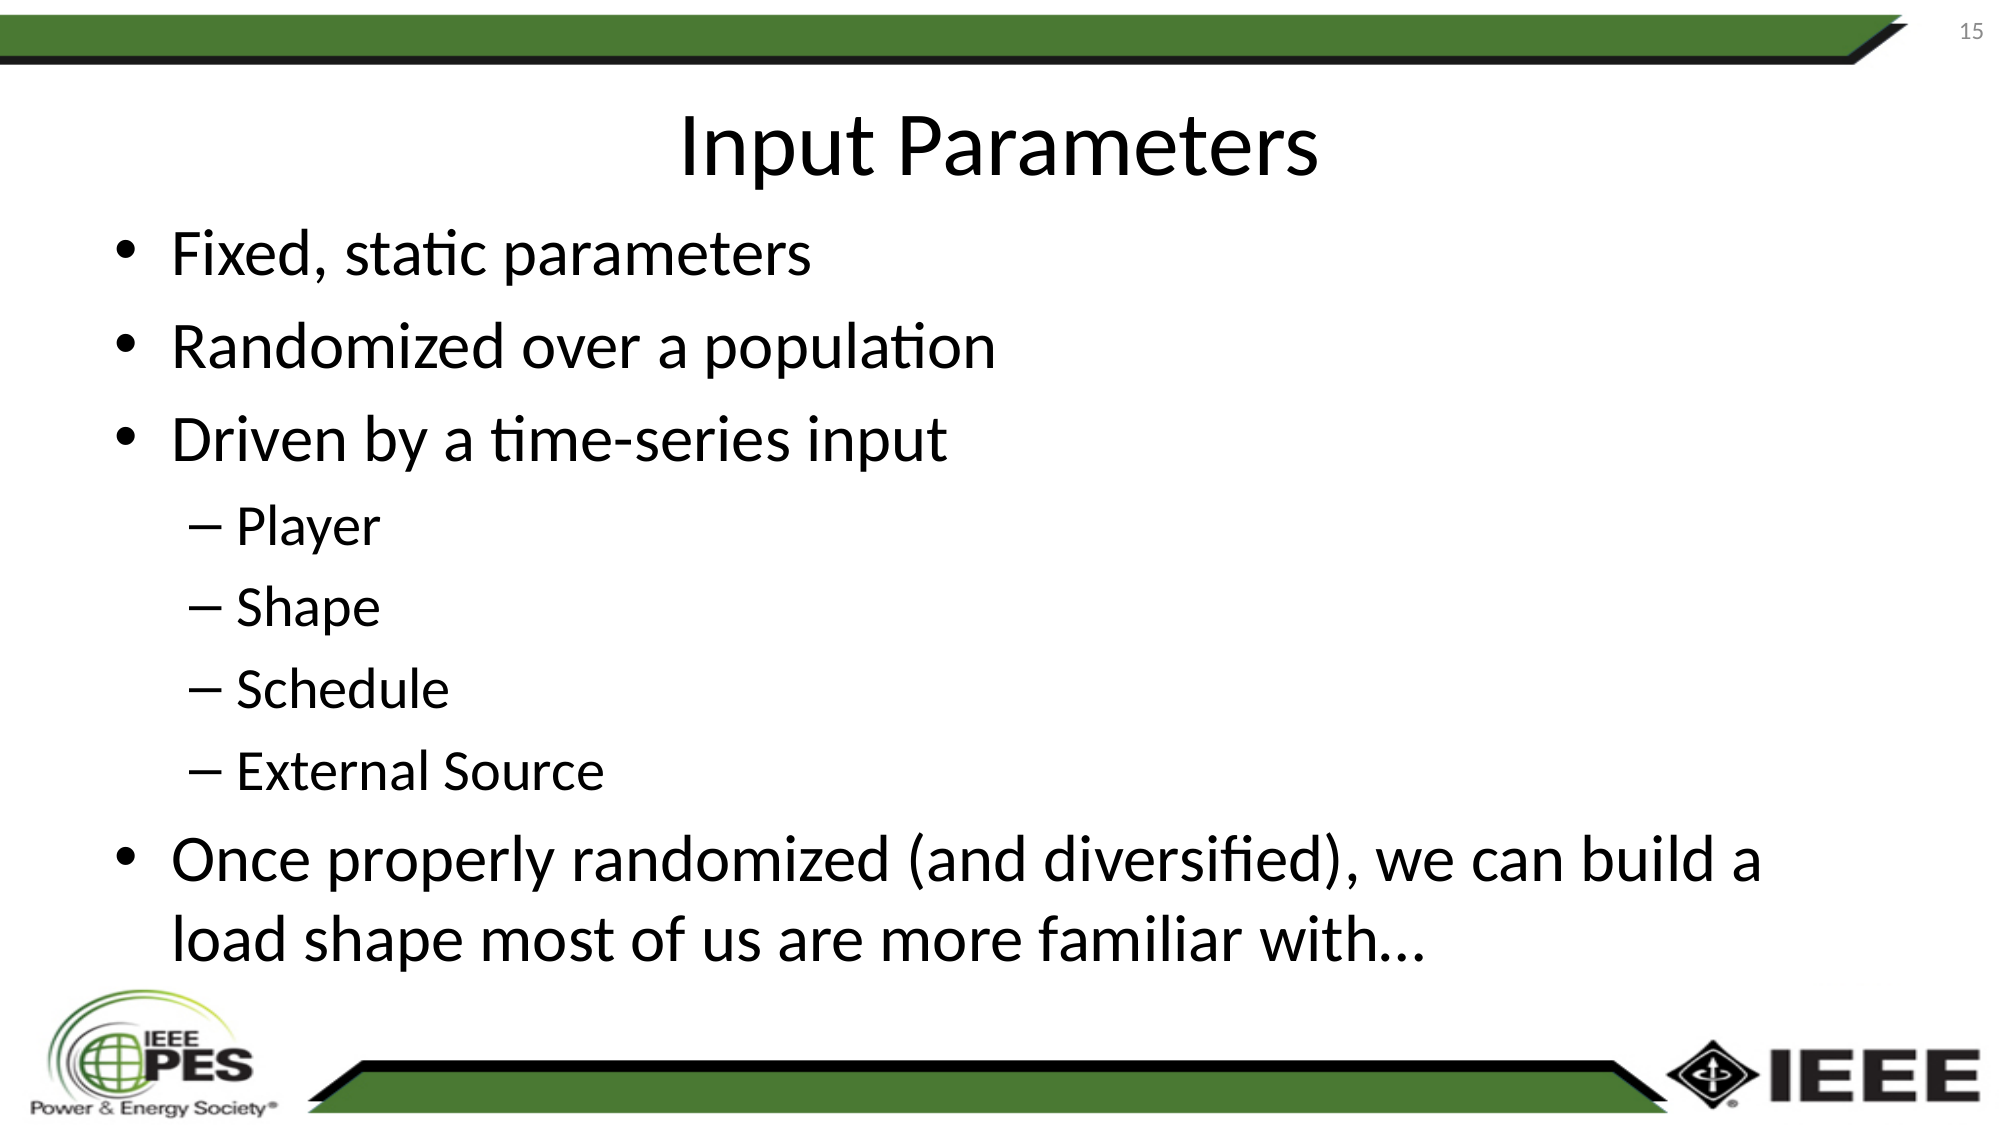

15
# Input Parameters
Fixed, static parameters
Randomized over a population
Driven by a time-series input
Player
Shape
Schedule
External Source
Once properly randomized (and diversified), we can build a load shape most of us are more familiar with…